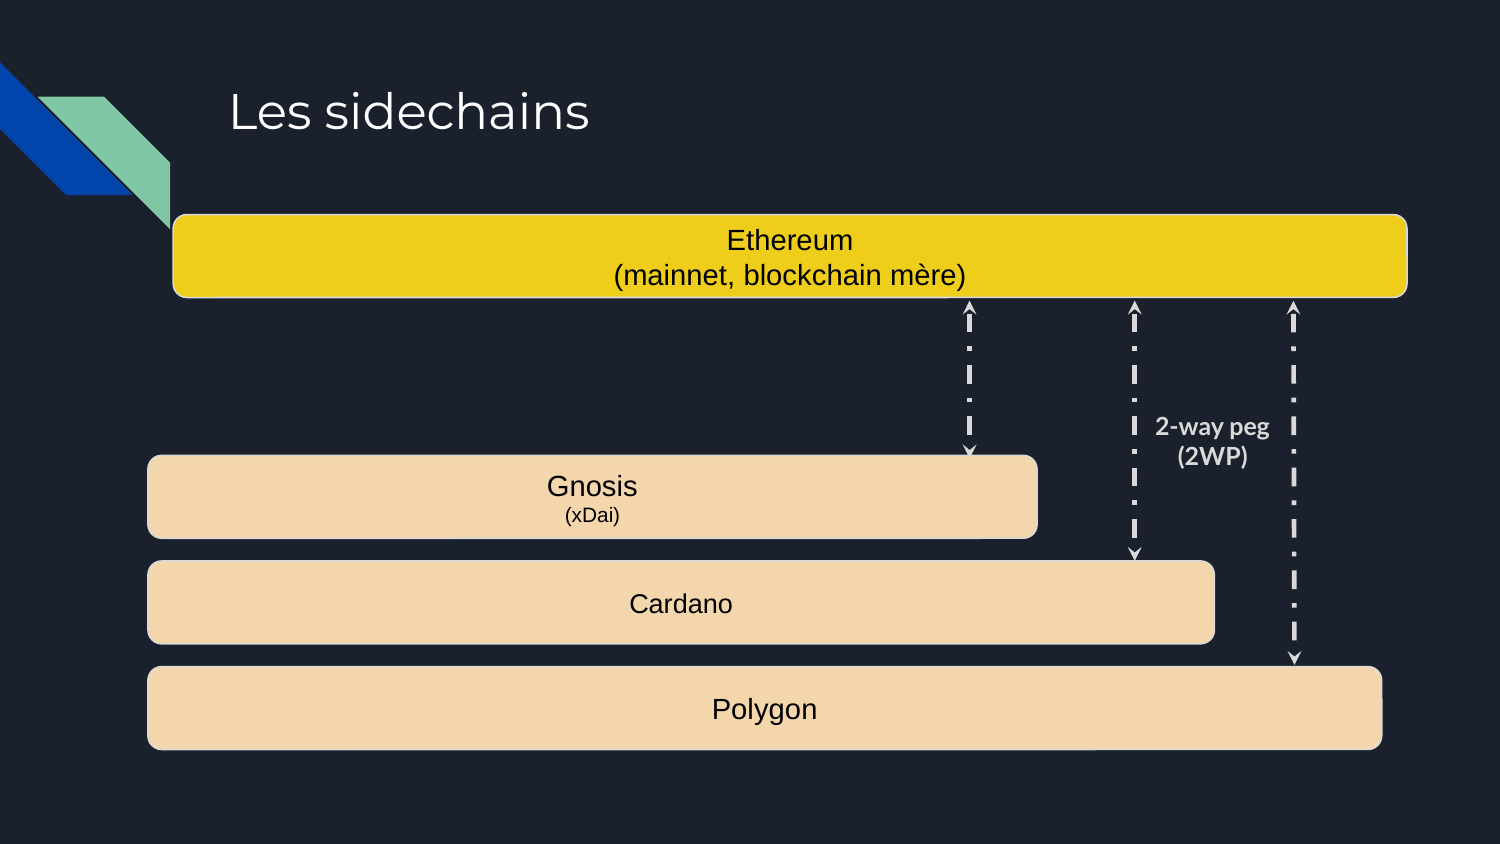

# Les sidechains
Ethereum
(mainnet, blockchain mère)
2-way peg
(2WP)
Gnosis
(xDai)
Cardano
Polygon